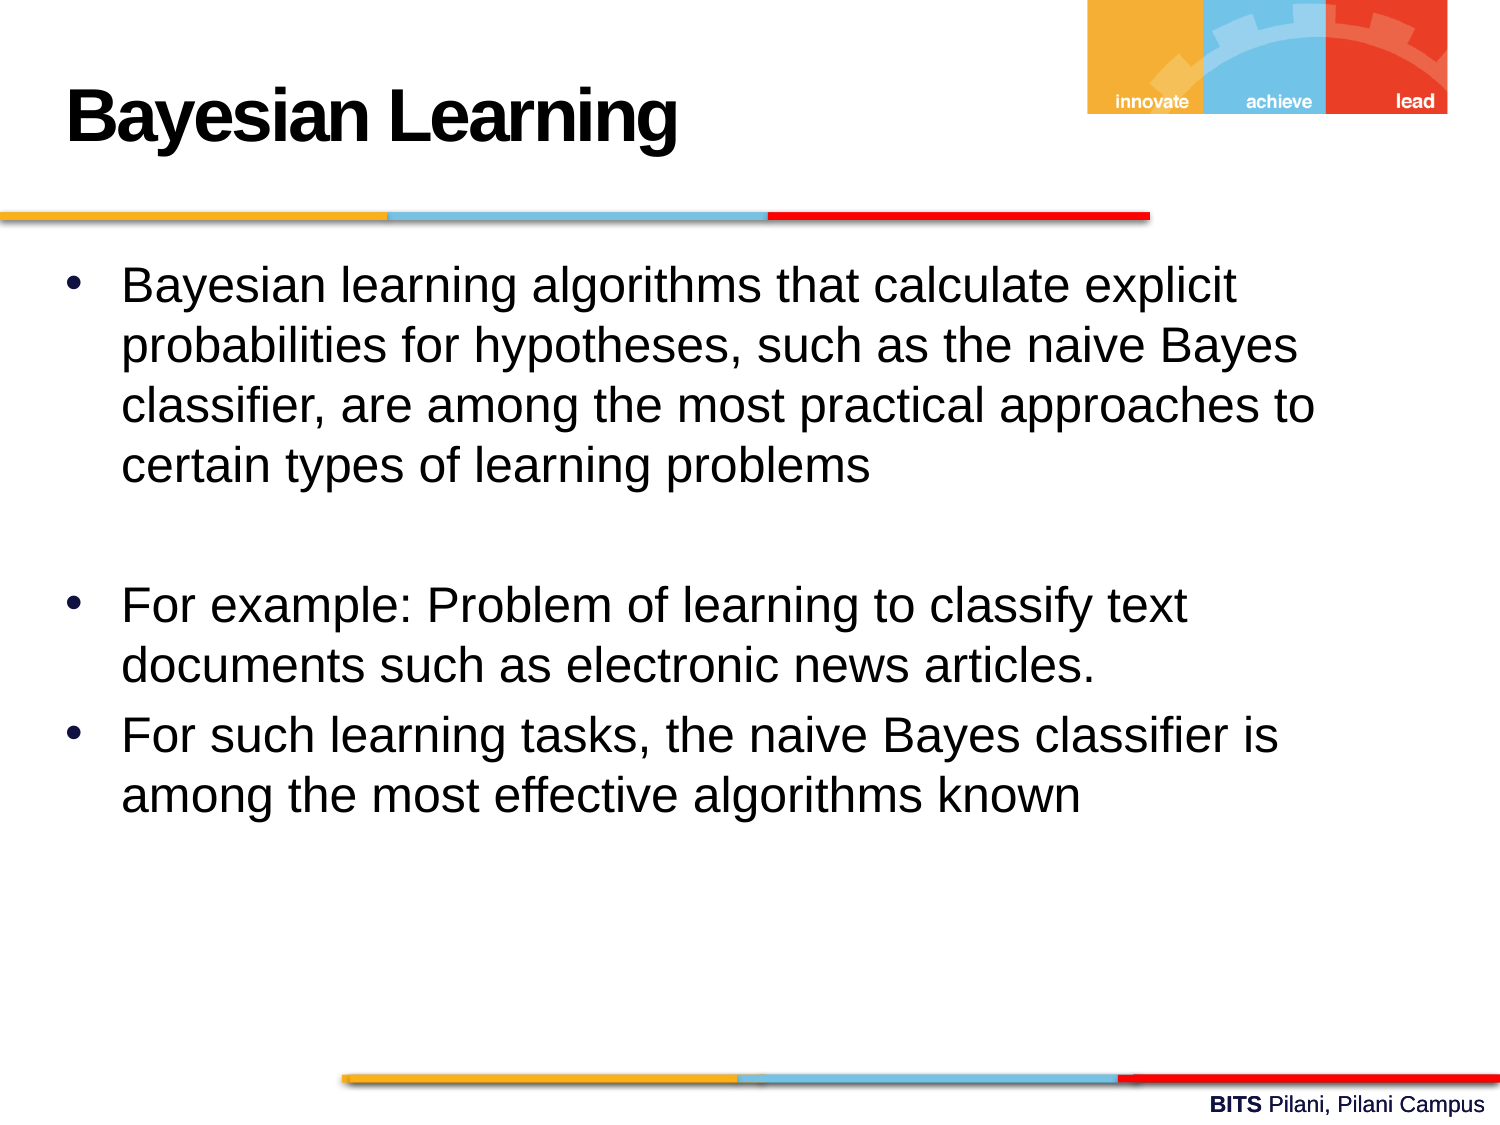

Bayesian Learning
Bayesian learning algorithms that calculate explicit probabilities for hypotheses, such as the naive Bayes classifier, are among the most practical approaches to certain types of learning problems

For example: Problem of learning to classify text documents such as electronic news articles.
For such learning tasks, the naive Bayes classifier is among the most effective algorithms known